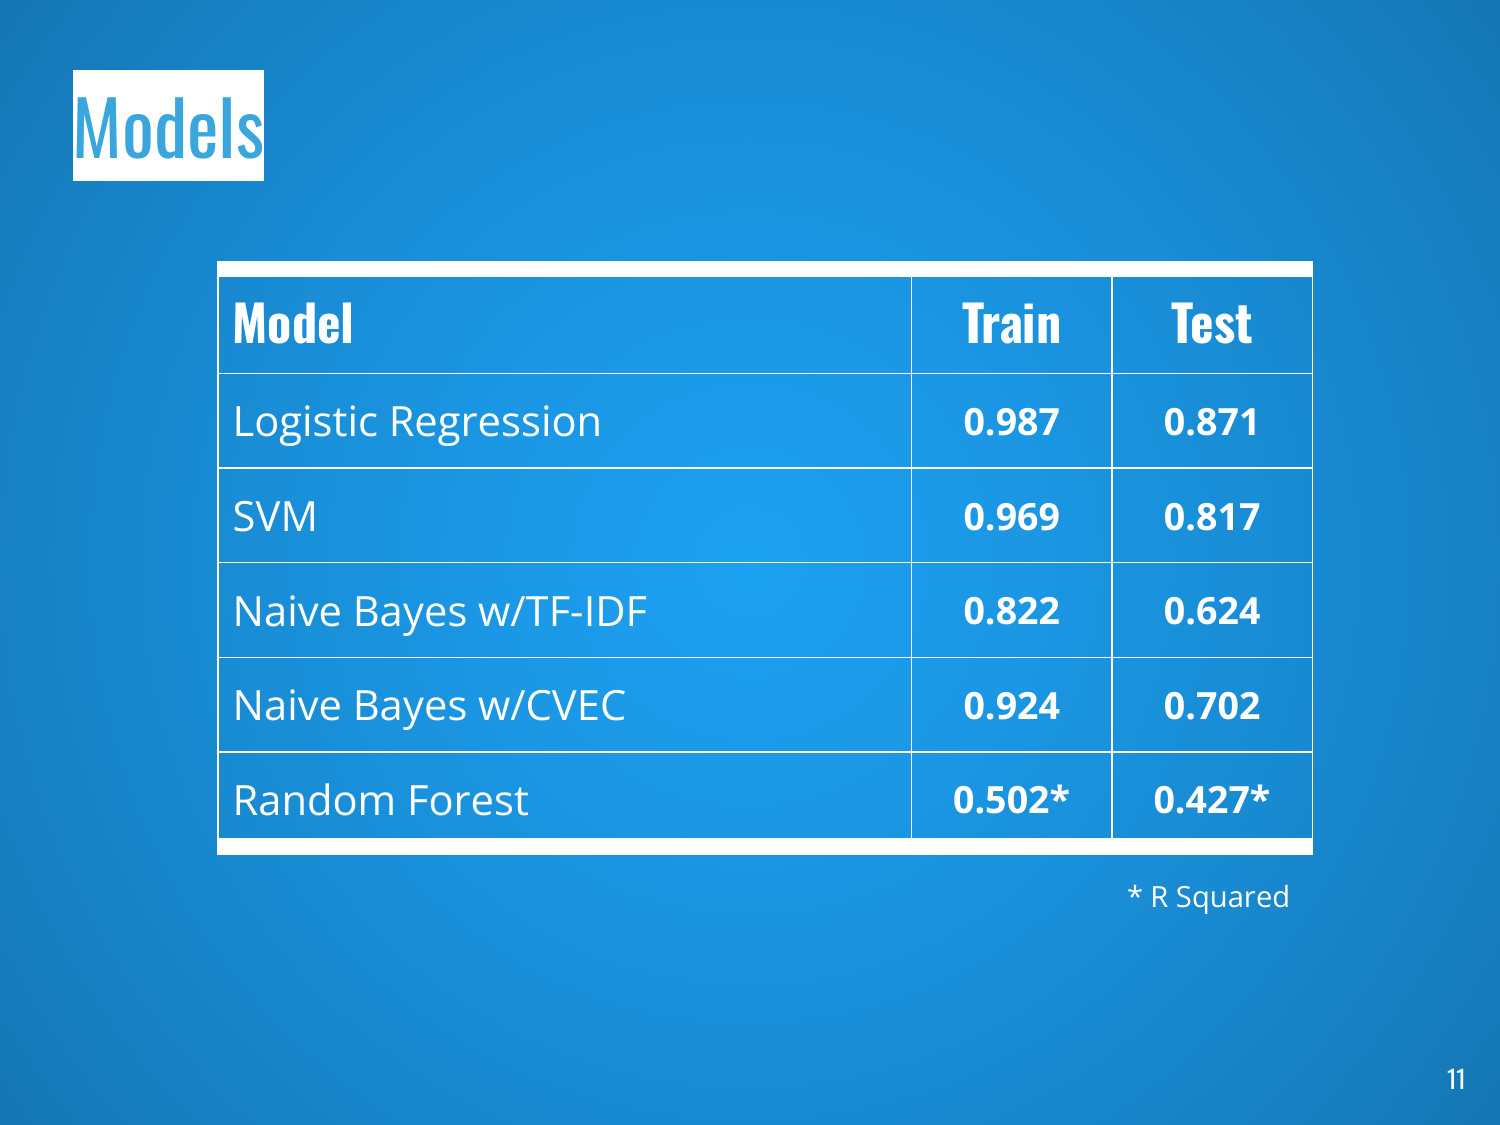

# Models
| Model | Train | Test |
| --- | --- | --- |
| Logistic Regression | 0.987 | 0.871 |
| SVM | 0.969 | 0.817 |
| Naive Bayes w/TF-IDF | 0.822 | 0.624 |
| Naive Bayes w/CVEC | 0.924 | 0.702 |
| Random Forest | 0.502\* | 0.427\* |
* R Squared
11